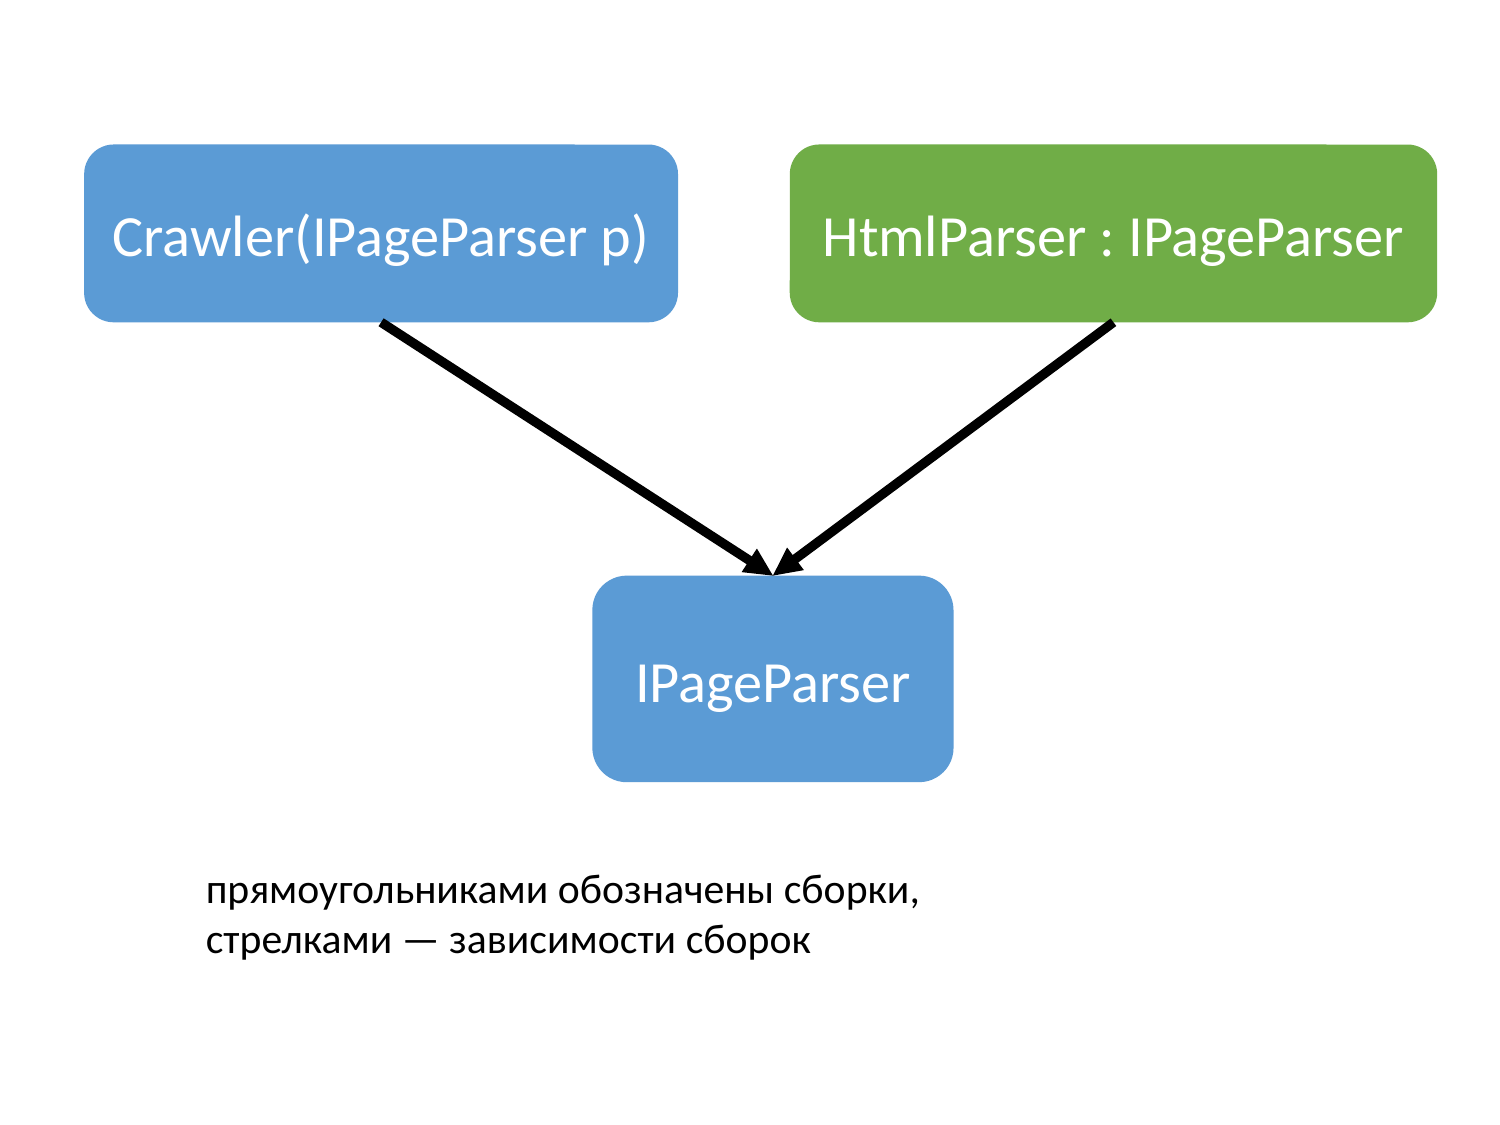

Crawler(IPageParser p)
HtmlParser : IPageParser
IPageParser
прямоугольниками обозначены сборки,
стрелками — зависимости сборок